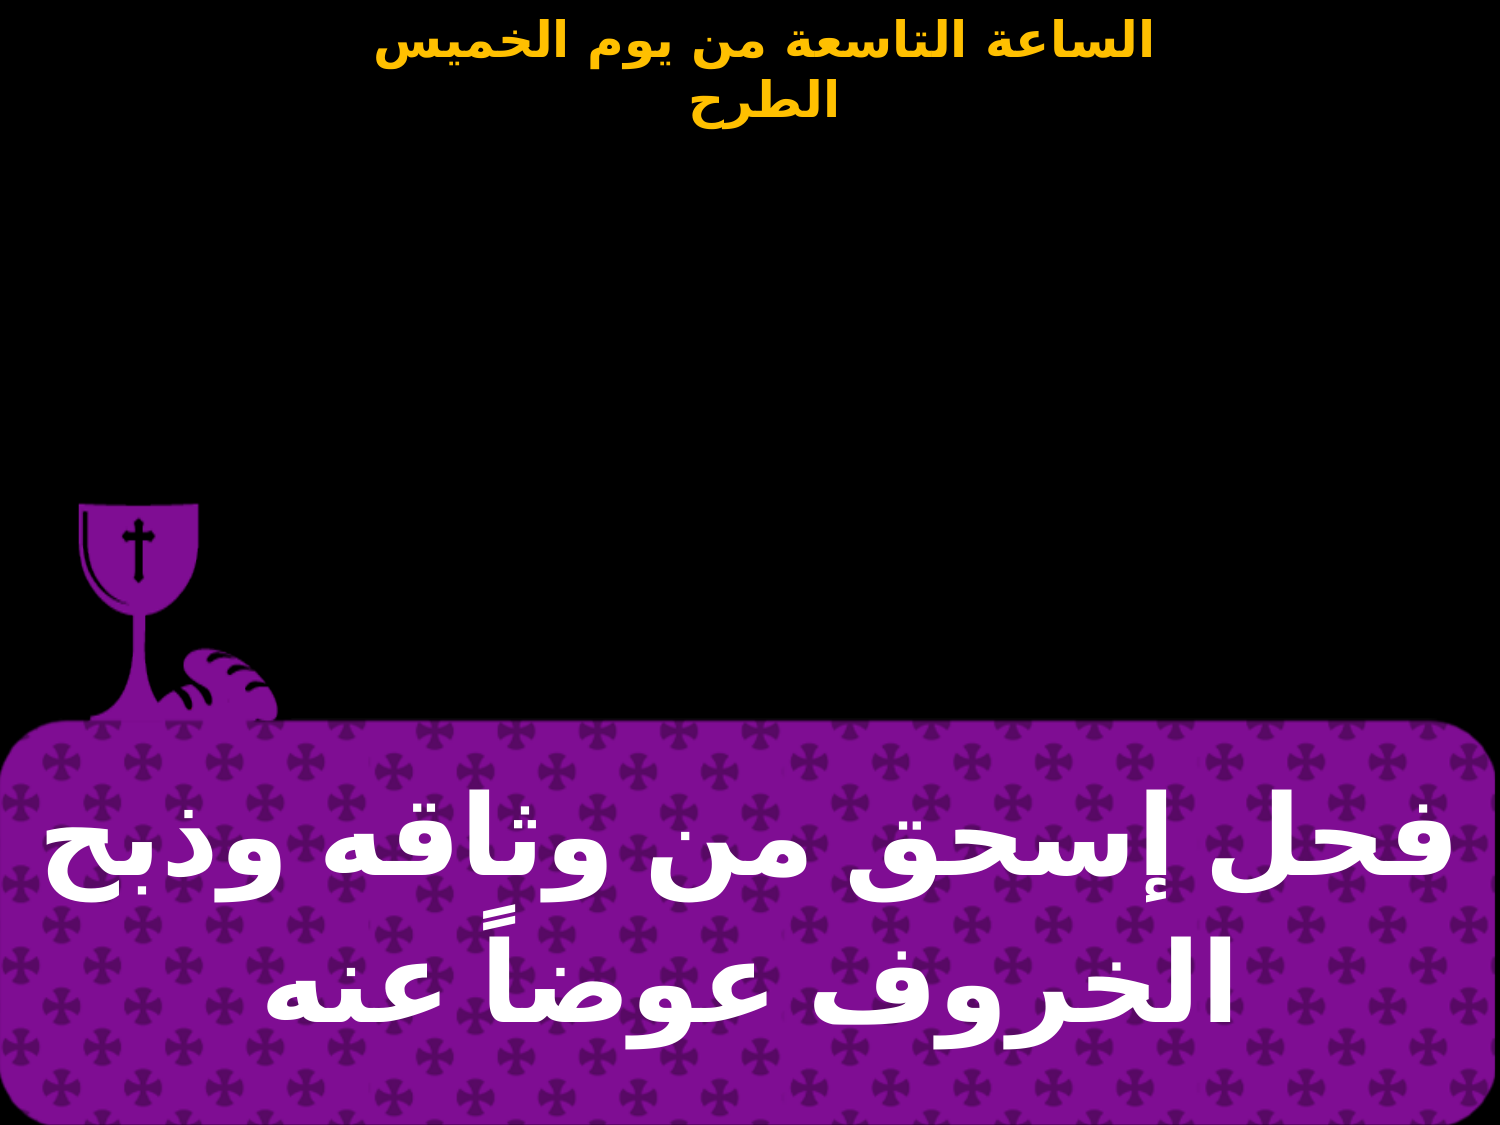

| فحل إسحق من وثاقه وذبح الخروف عوضاً عنه |
| --- |